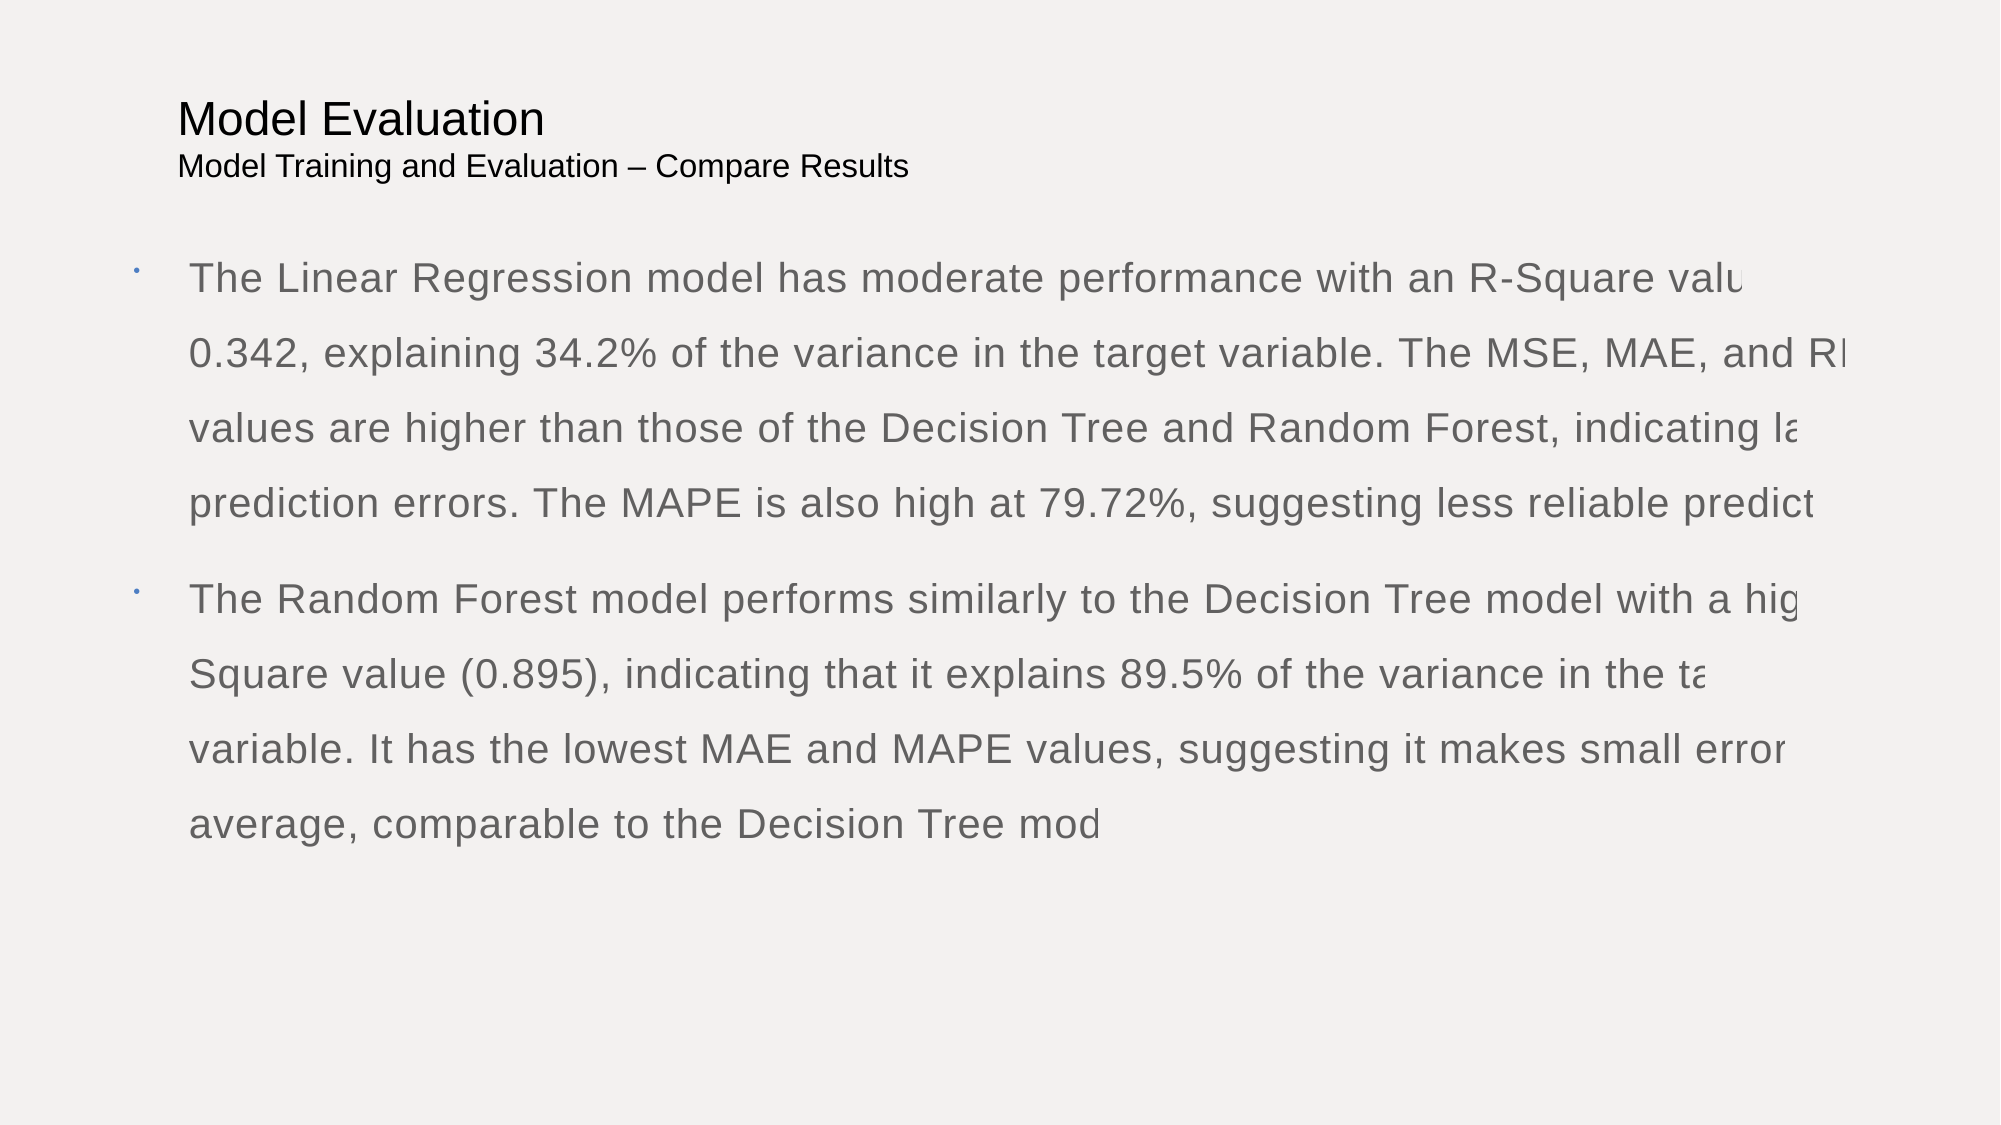

# Model Evaluation Model Training and Evaluation – Compare Results
The Linear Regression model has moderate performance with an R-Square value of 0.342, explaining 34.2% of the variance in the target variable. The MSE, MAE, and RMSE values are higher than those of the Decision Tree and Random Forest, indicating larger prediction errors. The MAPE is also high at 79.72%, suggesting less reliable predictions.
The Random Forest model performs similarly to the Decision Tree model with a high R-Square value (0.895), indicating that it explains 89.5% of the variance in the target variable. It has the lowest MAE and MAPE values, suggesting it makes small errors on average, comparable to the Decision Tree model.